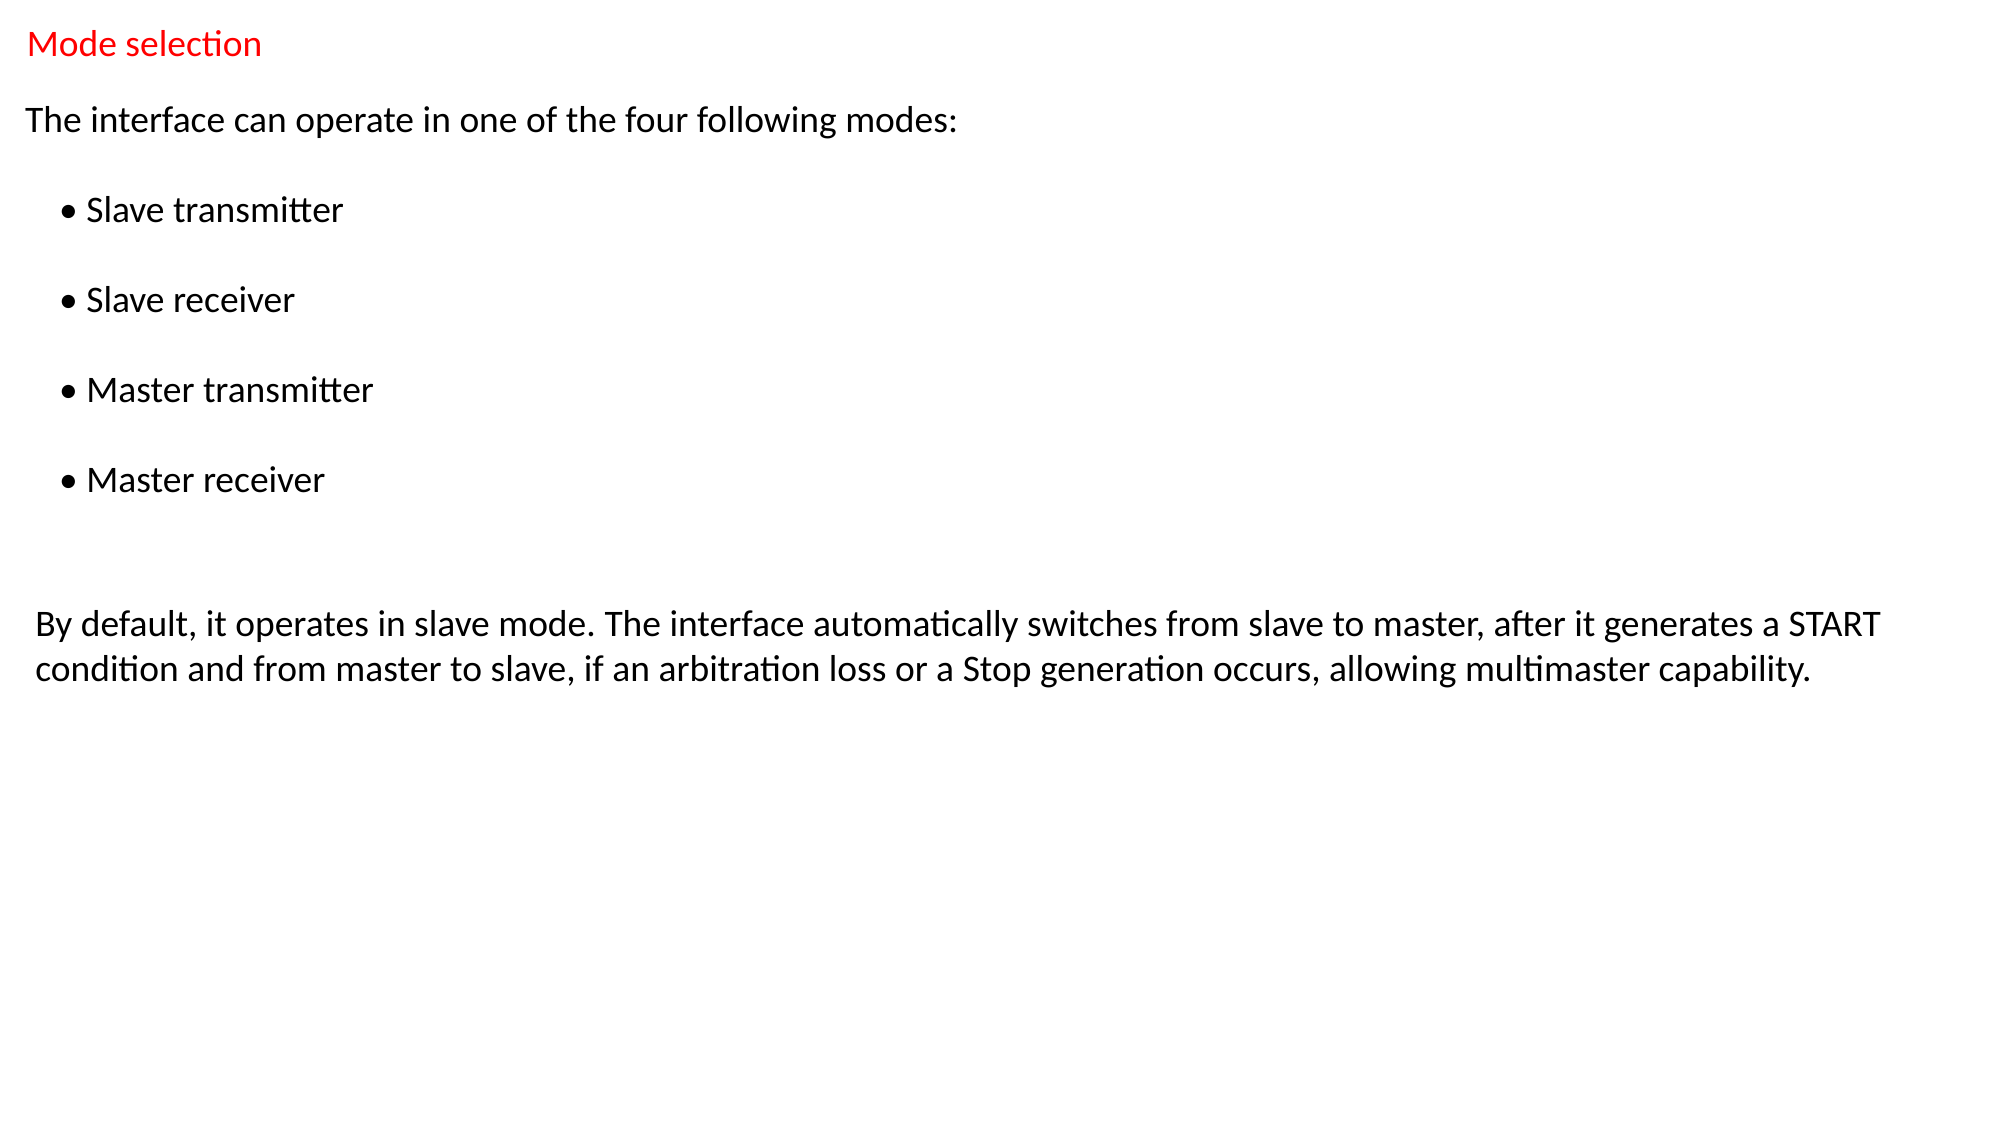

Mode selection
The interface can operate in one of the four following modes:

    • Slave transmitter

    • Slave receiver

    • Master transmitter

    • Master receiver
By default, it operates in slave mode. The interface automatically switches from slave to master, after it generates a START condition and from master to slave, if an arbitration loss or a Stop generation occurs, allowing multimaster capability.